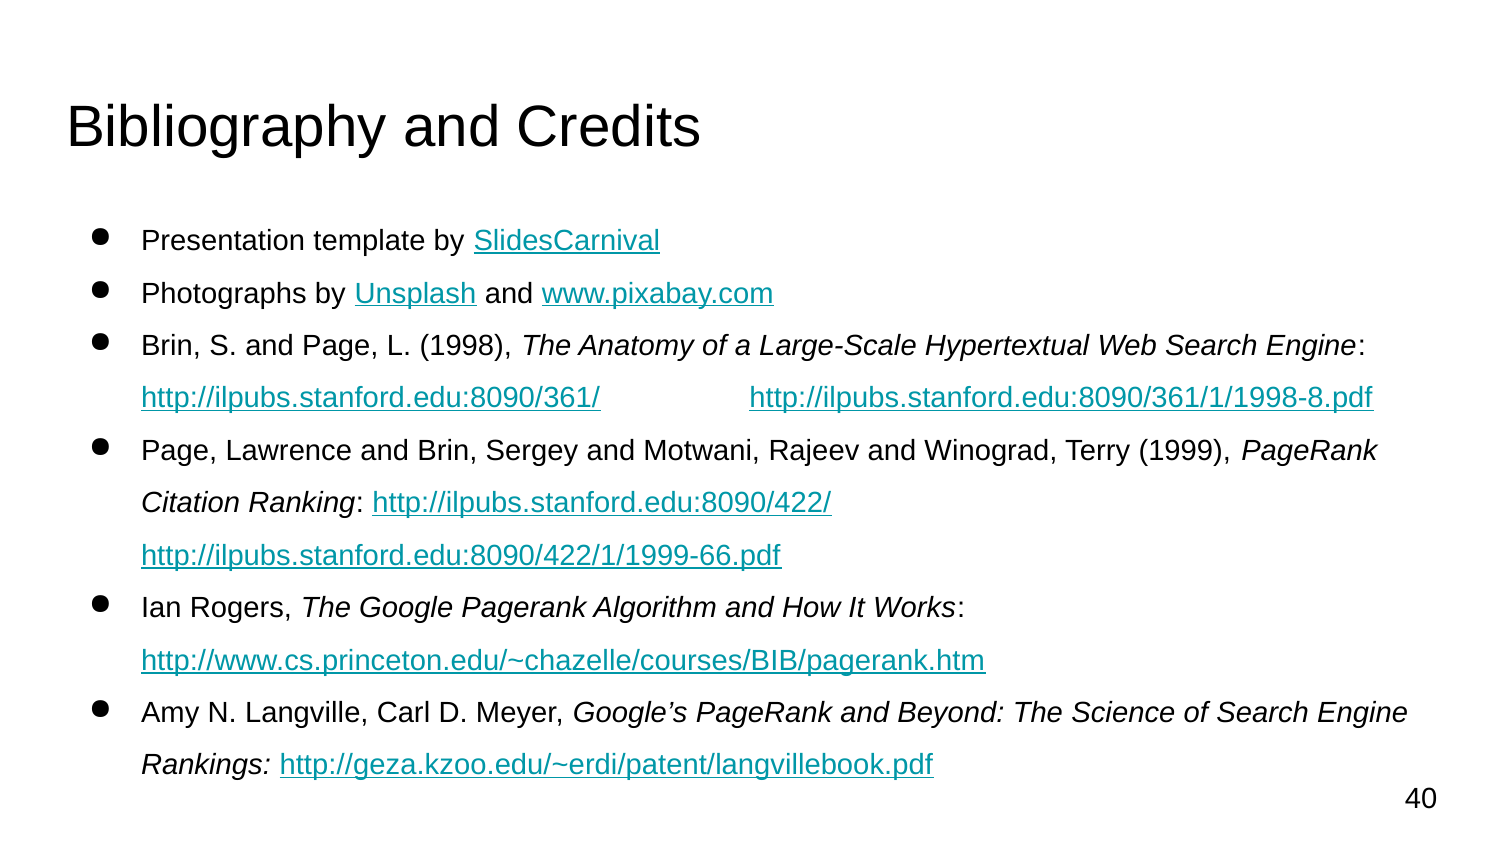

# Bibliography and Credits

Presentation template by SlidesCarnival
Photographs by Unsplash and www.pixabay.com
Brin, S. and Page, L. (1998), The Anatomy of a Large-Scale Hypertextual Web Search Engine: http://ilpubs.stanford.edu:8090/361/	 http://ilpubs.stanford.edu:8090/361/1/1998-8.pdf
Page, Lawrence and Brin, Sergey and Motwani, Rajeev and Winograd, Terry (1999), PageRank Citation Ranking: http://ilpubs.stanford.edu:8090/422/ http://ilpubs.stanford.edu:8090/422/1/1999-66.pdf
Ian Rogers, The Google Pagerank Algorithm and How It Works: http://www.cs.princeton.edu/~chazelle/courses/BIB/pagerank.htm
Amy N. Langville, Carl D. Meyer, Google’s PageRank and Beyond: The Science of Search Engine Rankings: http://geza.kzoo.edu/~erdi/patent/langvillebook.pdf
40